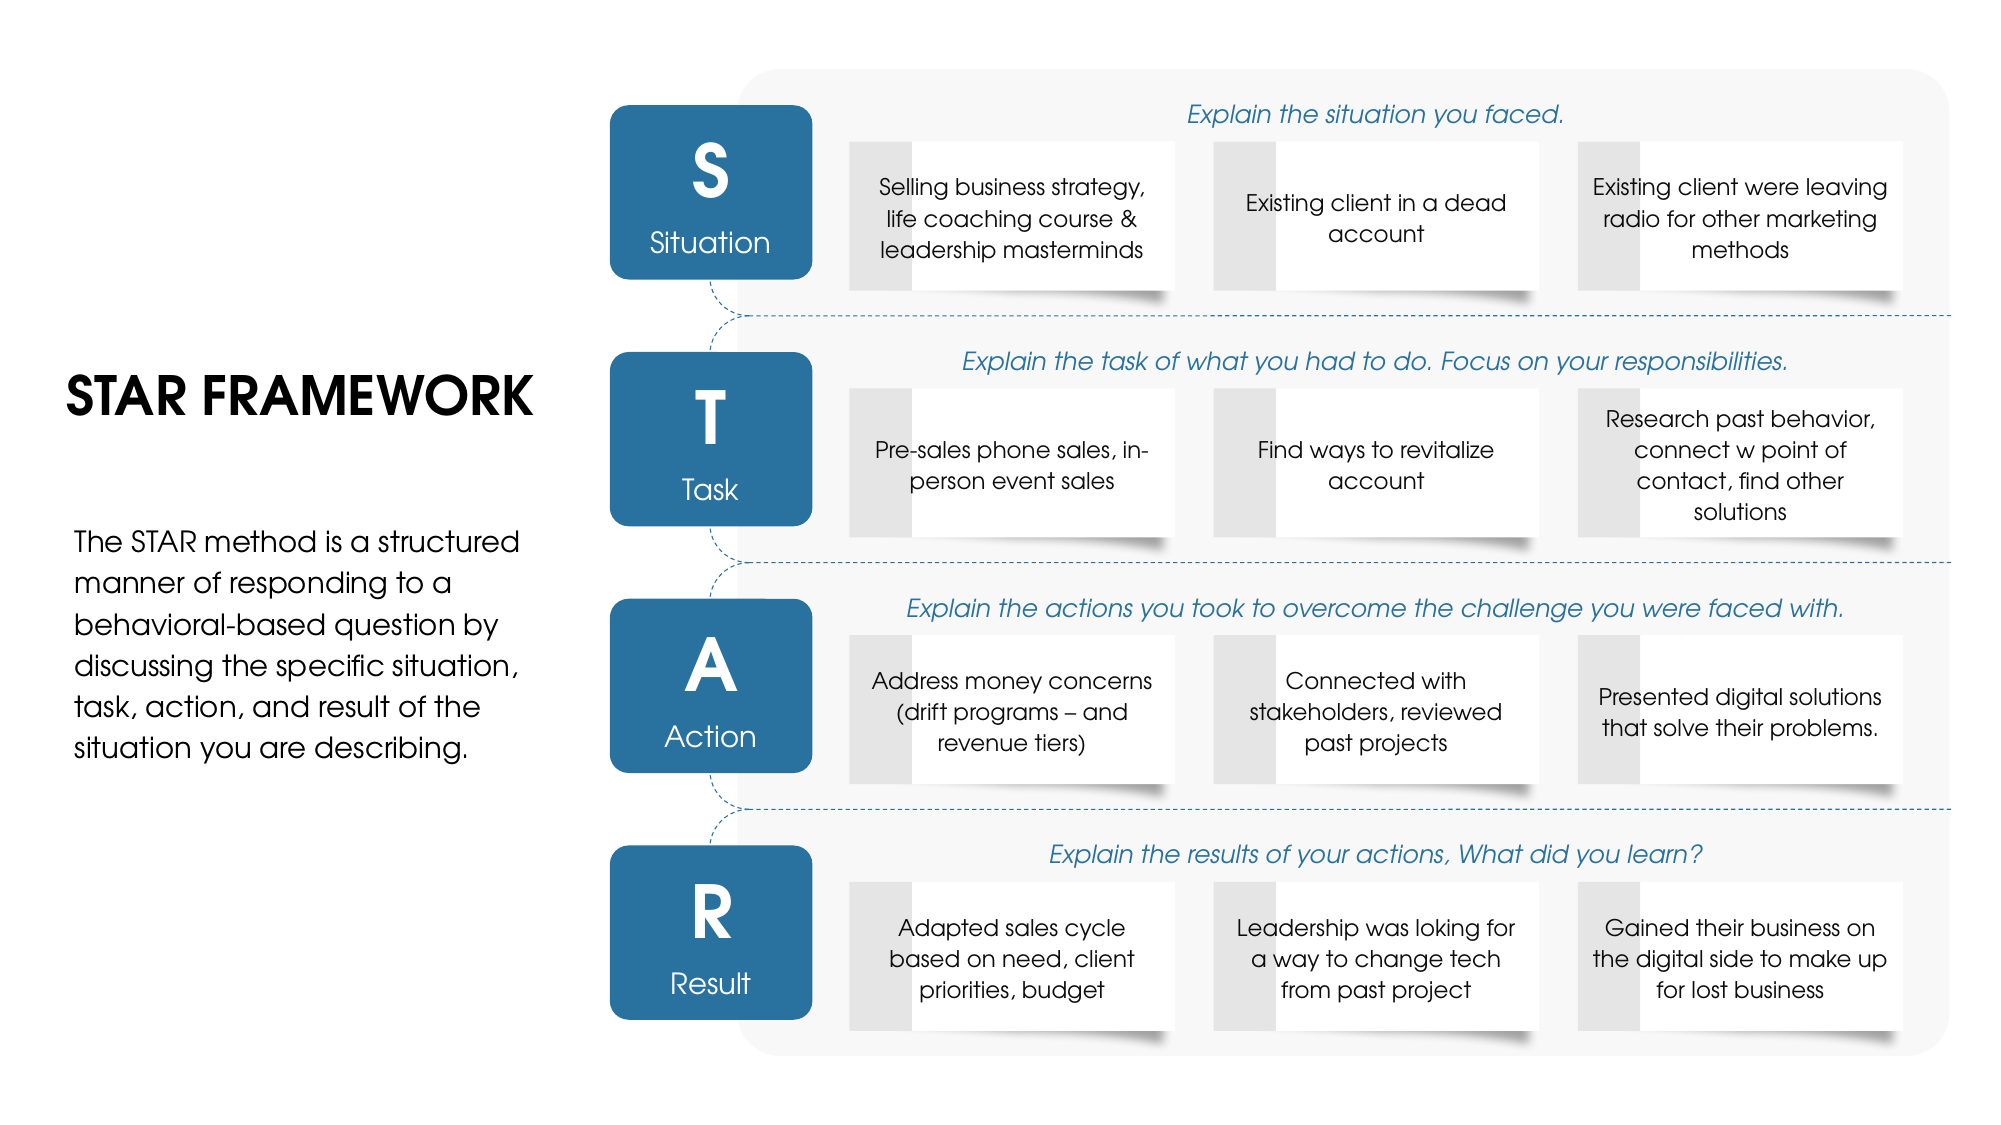

Explain the situation you faced.
S
Situation
Selling business strategy, life coaching course & leadership masterminds

Existing client in a dead account

Existing client were leaving radio for other marketing methods

Explain the task of what you had to do. Focus on your responsibilities.
T
Task
STAR FRAMEWORK
The STAR method is a structured manner of responding to a behavioral-based question by discussing the specific situation, task, action, and result of the situation you are describing.
Pre-sales phone sales, in-person event sales

Find ways to revitalize account

Research past behavior, connect w point of contact, find other solutions

Explain the actions you took to overcome the challenge you were faced with.
A
Action
Address money concerns (drift programs – and revenue tiers)

Connected with stakeholders, reviewed past projects

Presented digital solutions that solve their problems.

Explain the results of your actions, What did you learn?
R
Result
Adapted sales cycle based on need, client priorities, budget

Leadership was loking for a way to change tech from past project

Gained their business on the digital side to make up for lost business